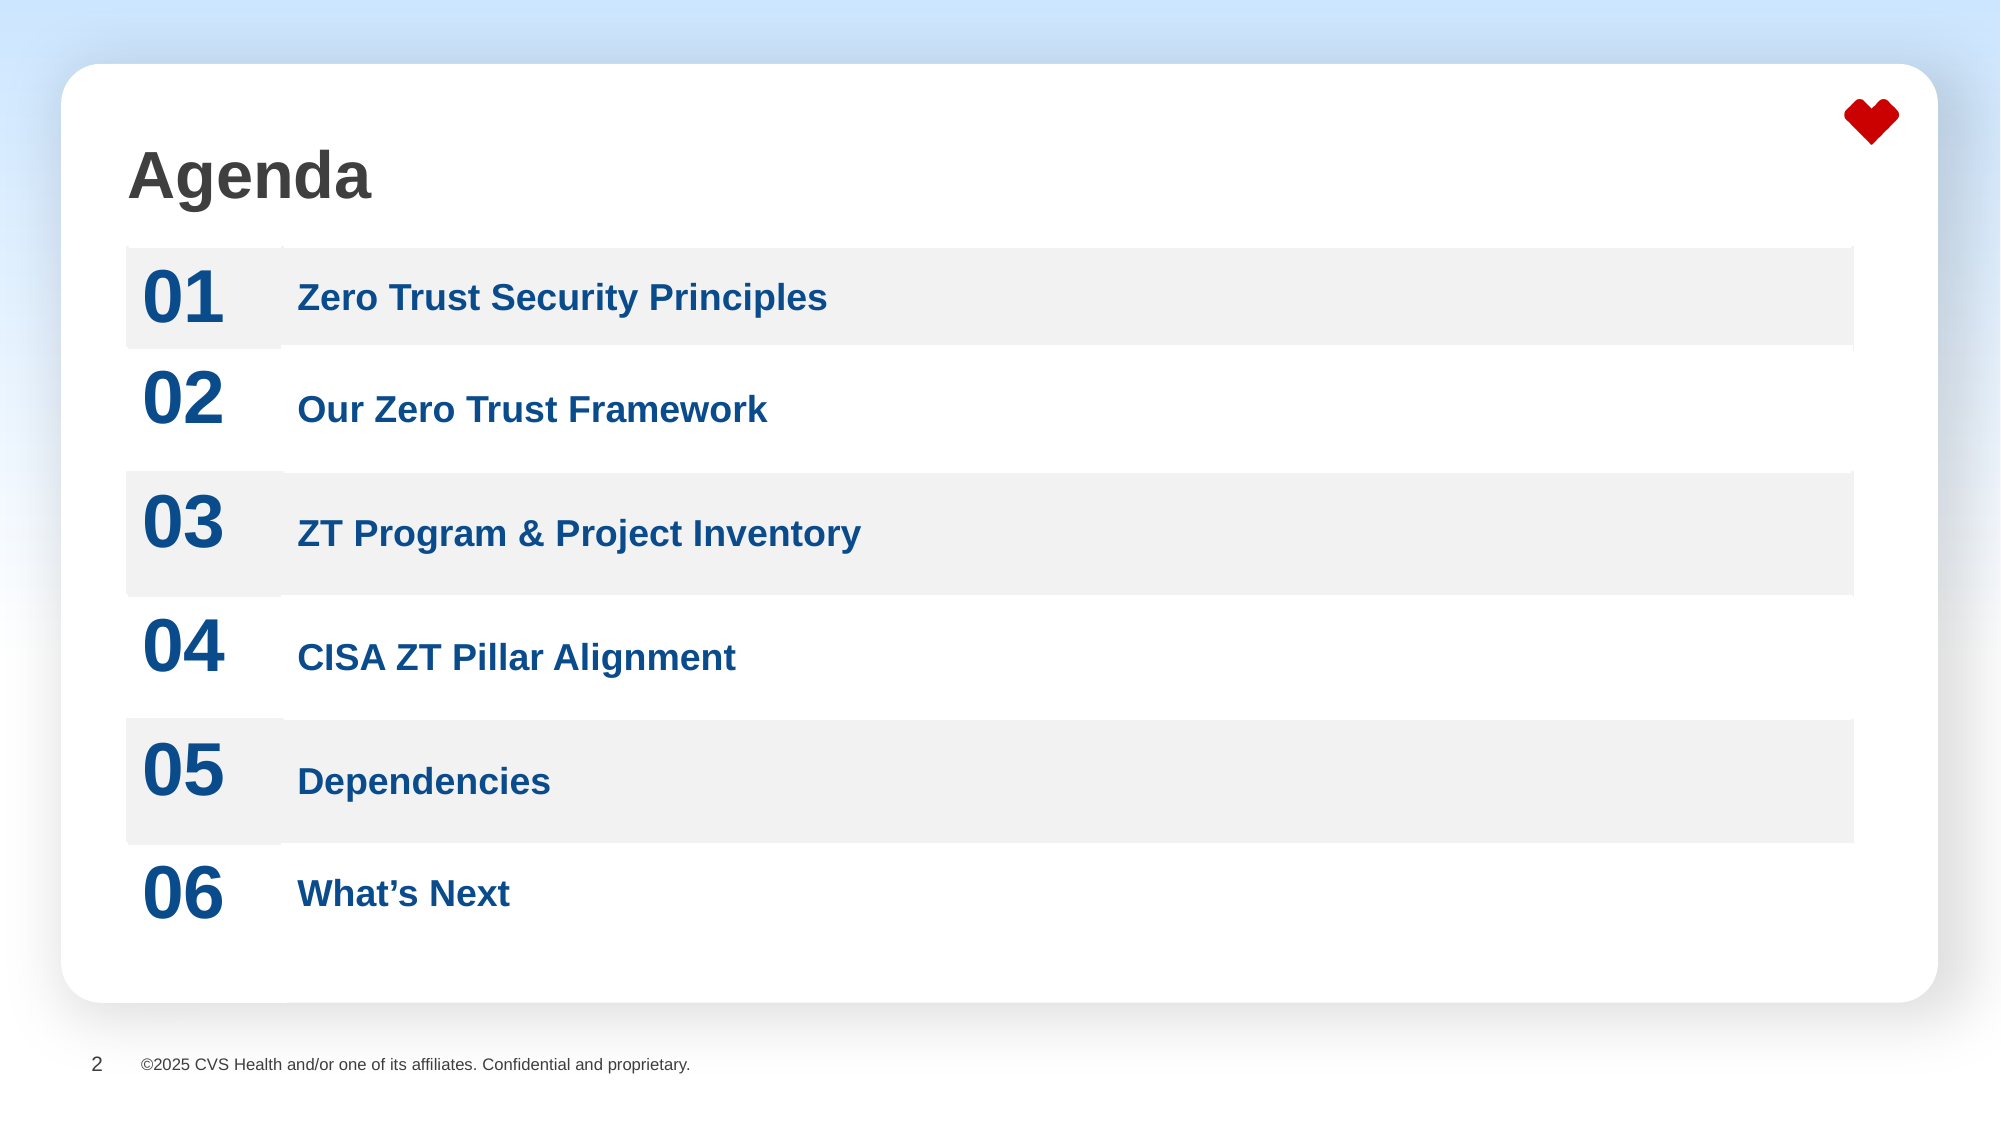

# Agenda
| 01 | Zero Trust Security Principles |
| --- | --- |
| 02 | Our Zero Trust Framework |
| 03 | ZT Program & Project Inventory |
| 04 | CISA ZT Pillar Alignment |
| 05 | Dependencies |
| 06 | What’s Next |